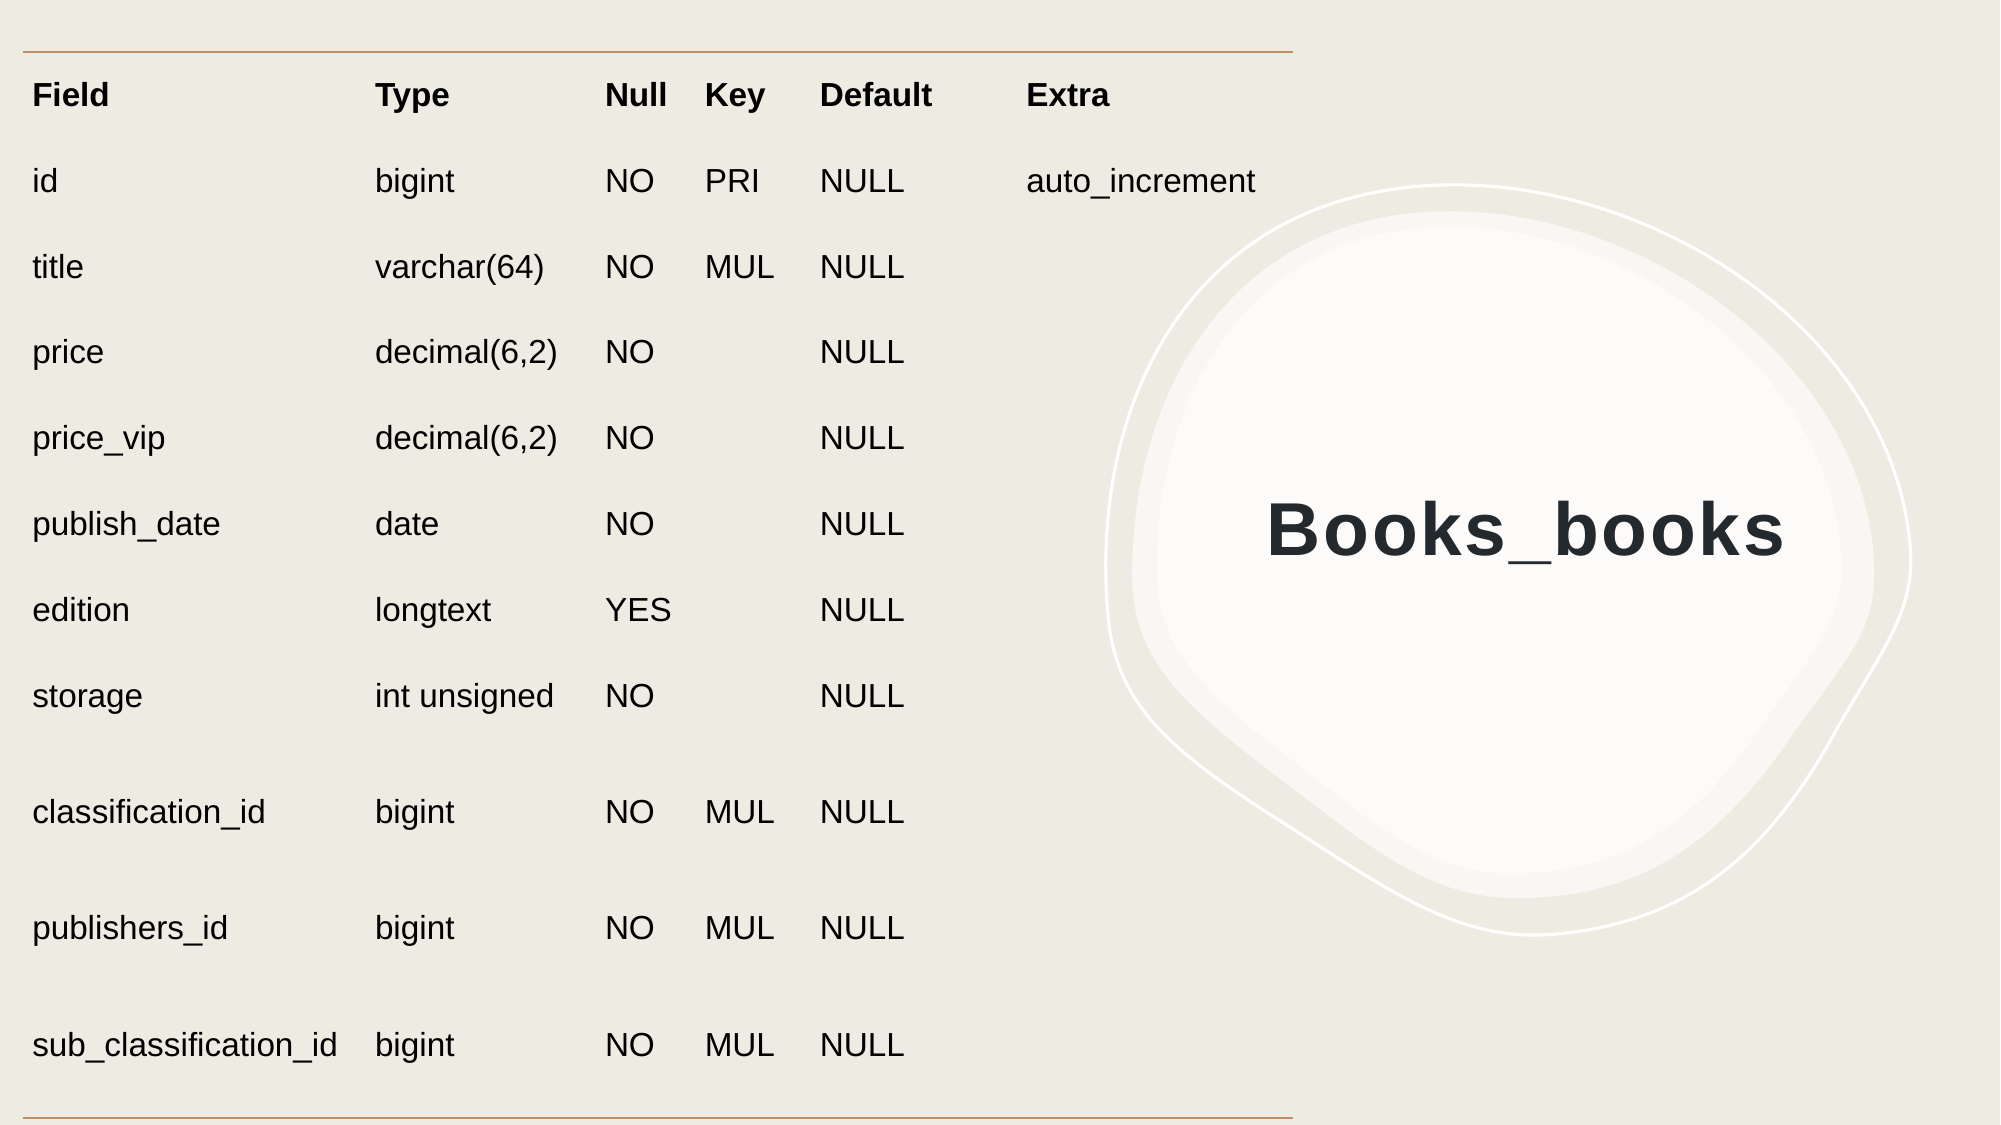

| Field | Type | Null | Key | Default | Extra |
| --- | --- | --- | --- | --- | --- |
| id | bigint | NO | PRI | NULL | auto\_increment |
| title | varchar(64) | NO | MUL | NULL |  |
| price | decimal(6,2) | NO |  | NULL |  |
| price\_vip | decimal(6,2) | NO |  | NULL |  |
| publish\_date | date | NO |  | NULL |  |
| edition | longtext | YES |  | NULL |  |
| storage | int unsigned | NO |  | NULL |  |
| classification\_id | bigint | NO | MUL | NULL |  |
| publishers\_id | bigint | NO | MUL | NULL |  |
| sub\_classification\_id | bigint | NO | MUL | NULL |  |

# Books_books